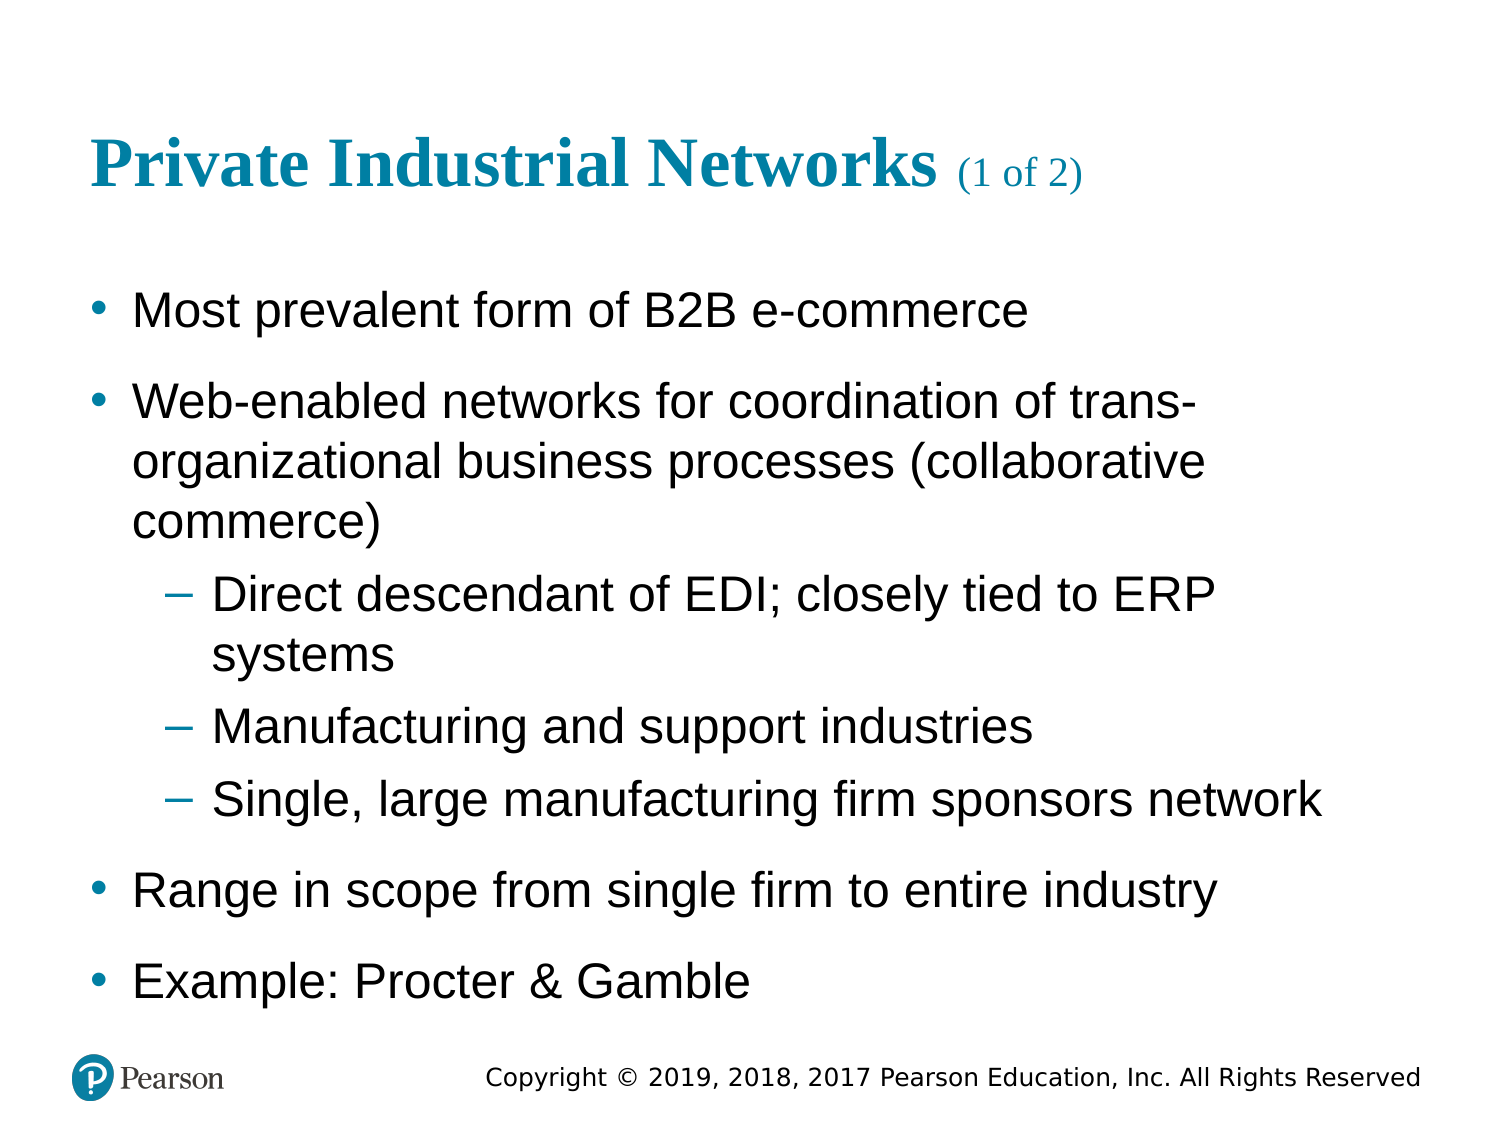

# Private Industrial Networks (1 of 2)
Most prevalent form of B2B e-commerce
Web-enabled networks for coordination of trans-organizational business processes (collaborative commerce)
Direct descendant of E D I; closely tied to E R P systems
Manufacturing and support industries
Single, large manufacturing firm sponsors network
Range in scope from single firm to entire industry
Example: Procter & Gamble